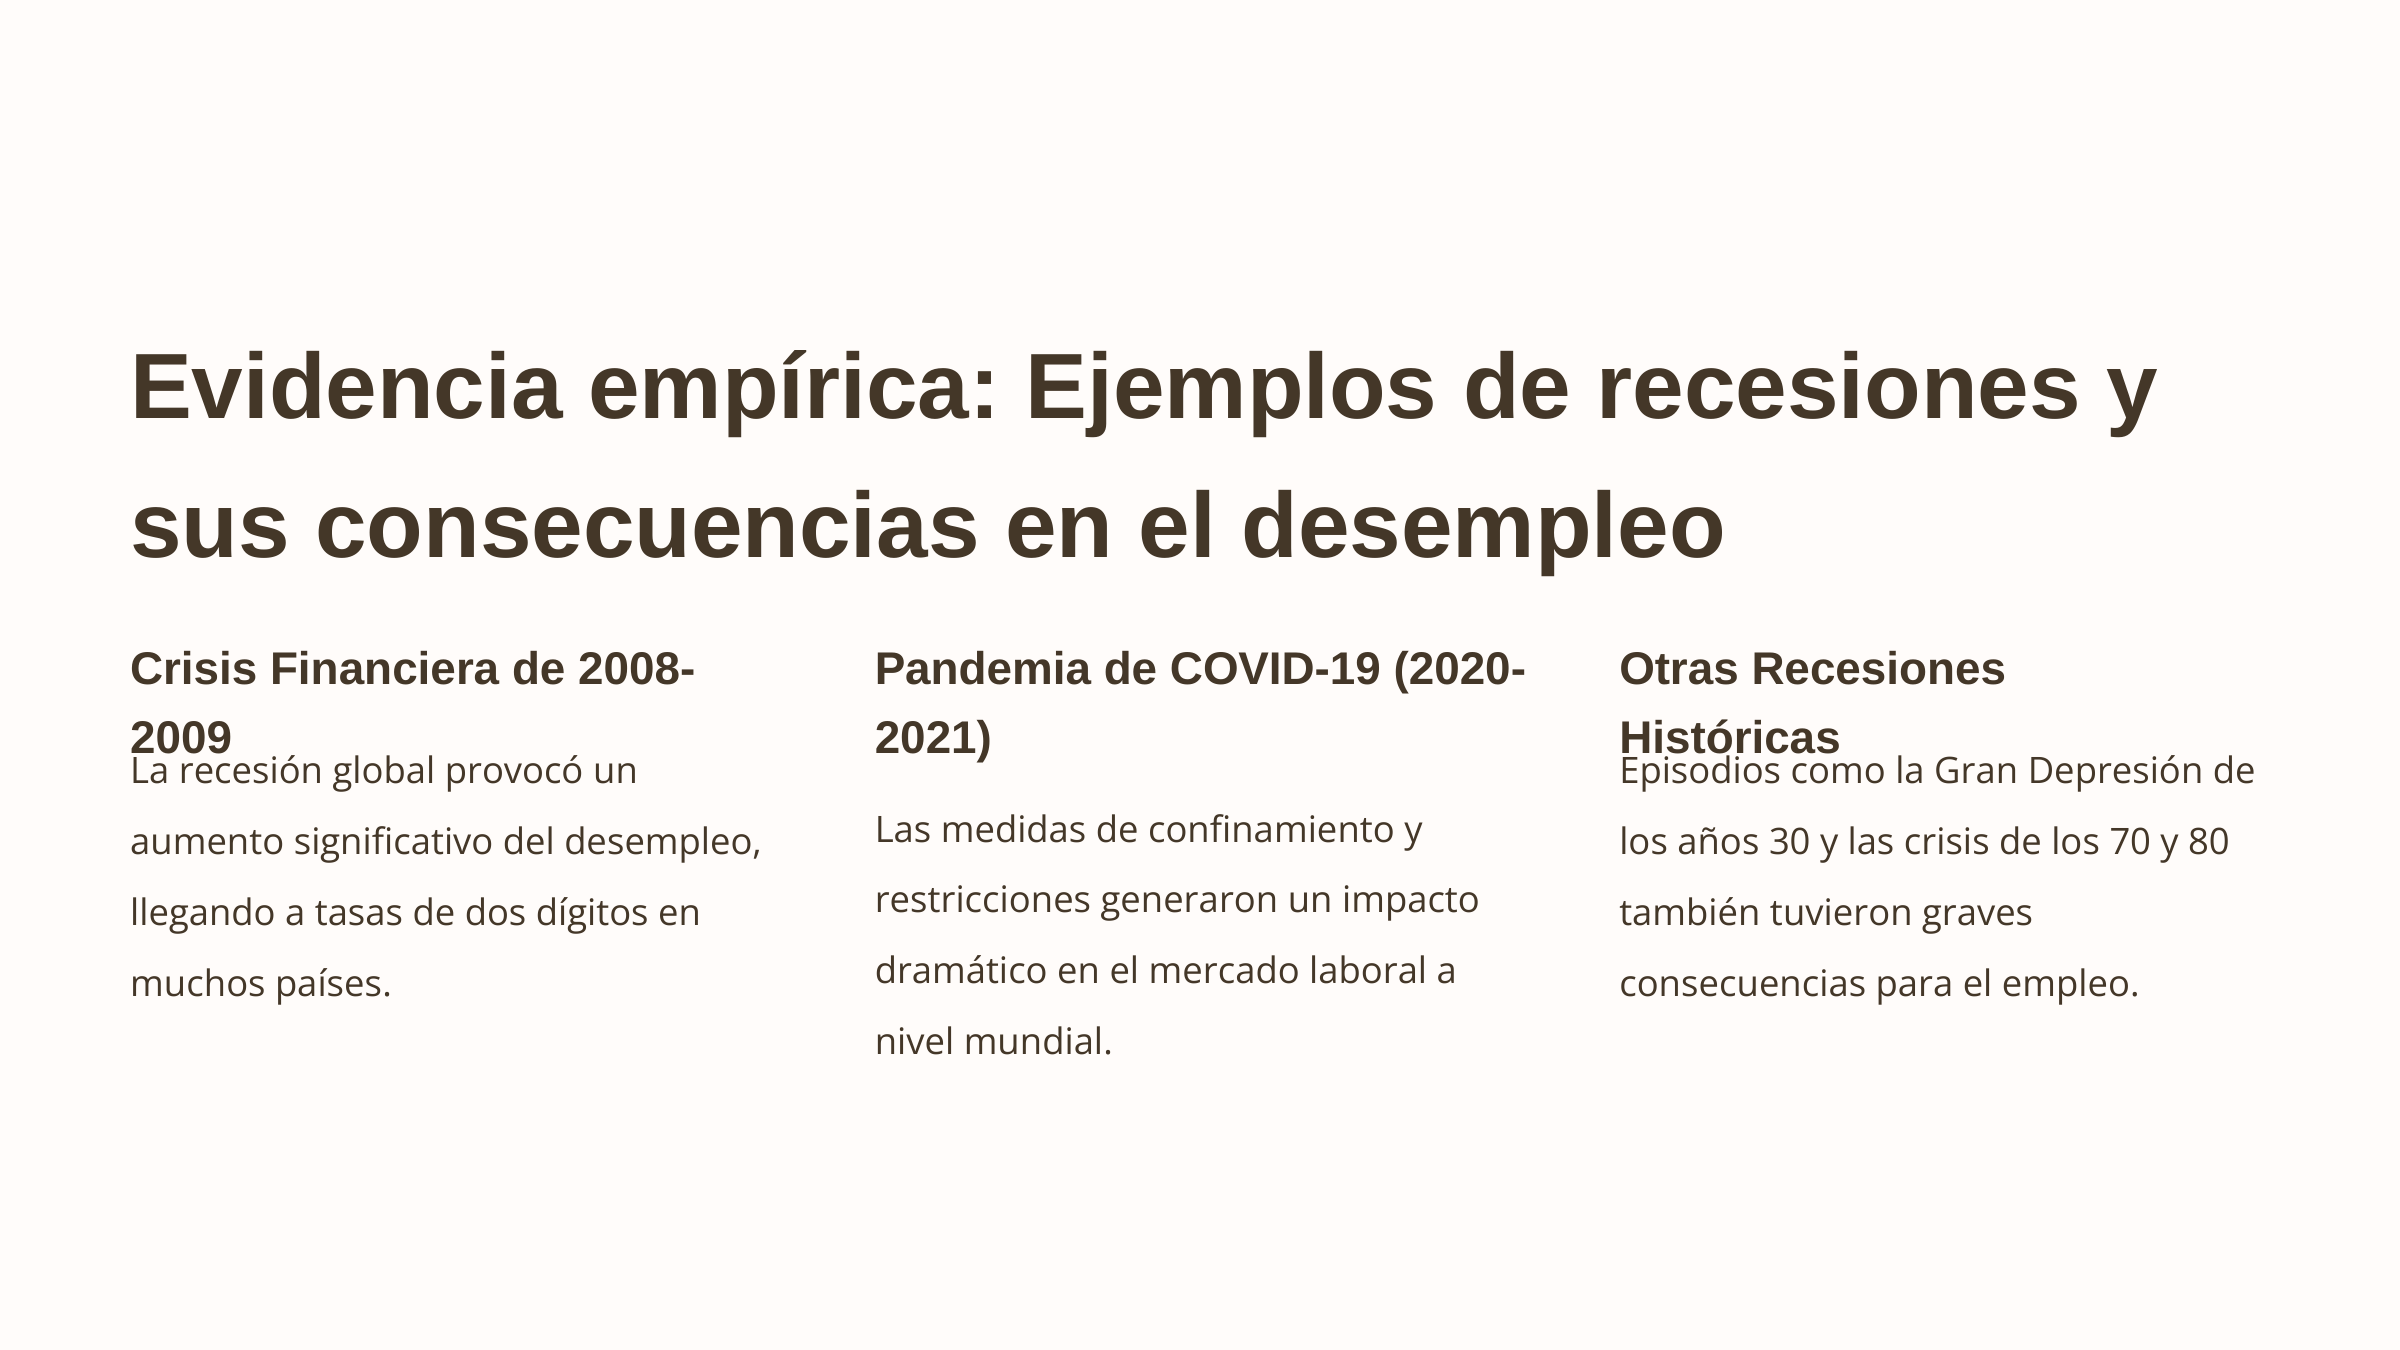

Evidencia empírica: Ejemplos de recesiones y sus consecuencias en el desempleo
Crisis Financiera de 2008-2009
Pandemia de COVID-19 (2020-2021)
Otras Recesiones Históricas
La recesión global provocó un aumento significativo del desempleo, llegando a tasas de dos dígitos en muchos países.
Episodios como la Gran Depresión de los años 30 y las crisis de los 70 y 80 también tuvieron graves consecuencias para el empleo.
Las medidas de confinamiento y restricciones generaron un impacto dramático en el mercado laboral a nivel mundial.